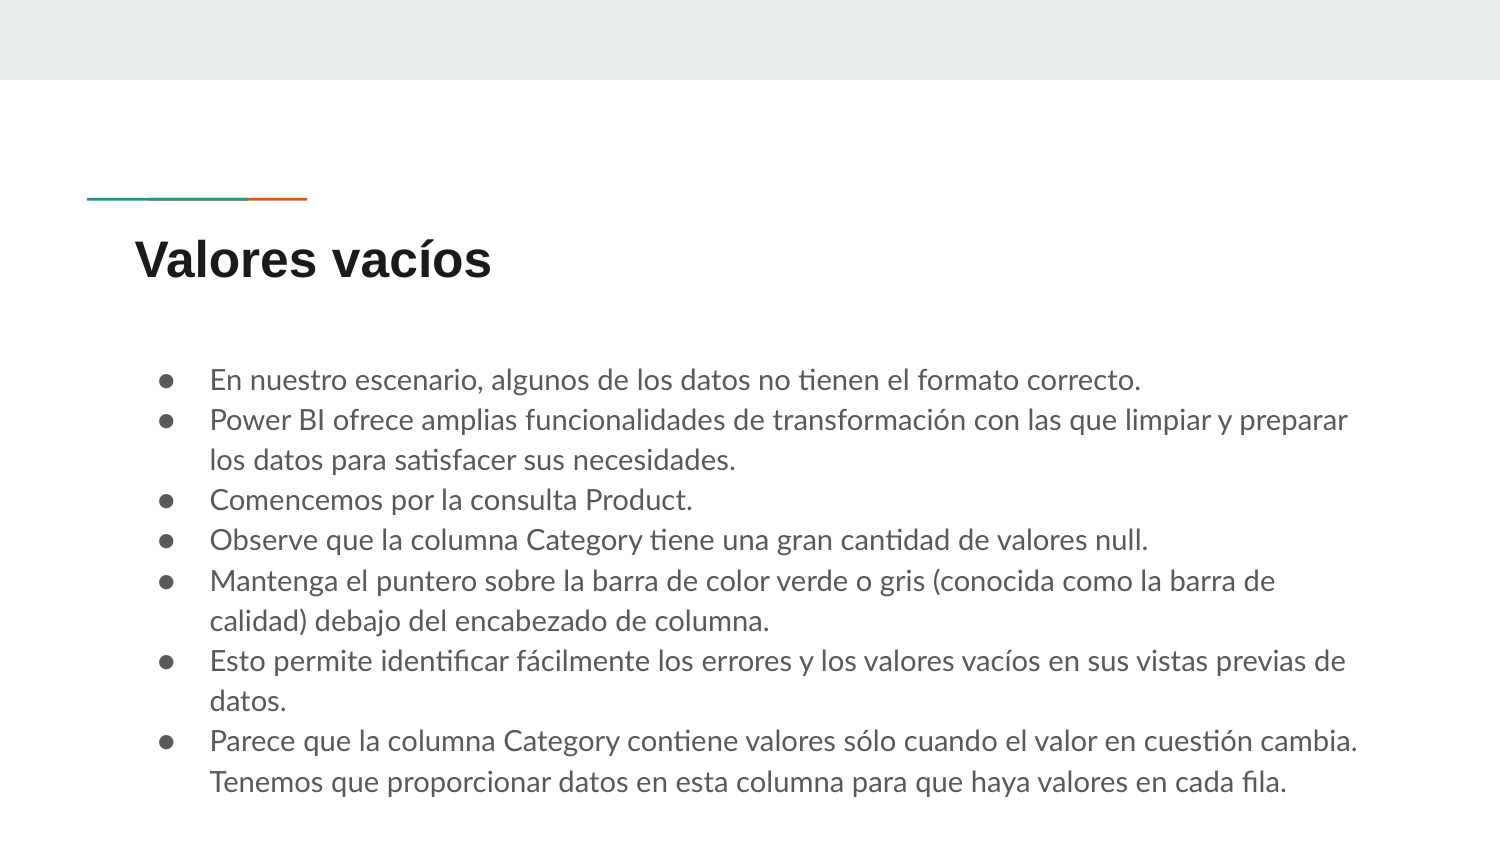

# Valores vacíos
En nuestro escenario, algunos de los datos no tienen el formato correcto.
Power BI ofrece amplias funcionalidades de transformación con las que limpiar y preparar los datos para satisfacer sus necesidades.
Comencemos por la consulta Product.
Observe que la columna Category tiene una gran cantidad de valores null.
Mantenga el puntero sobre la barra de color verde o gris (conocida como la barra de calidad) debajo del encabezado de columna.
Esto permite identificar fácilmente los errores y los valores vacíos en sus vistas previas de datos.
Parece que la columna Category contiene valores sólo cuando el valor en cuestión cambia. Tenemos que proporcionar datos en esta columna para que haya valores en cada fila.